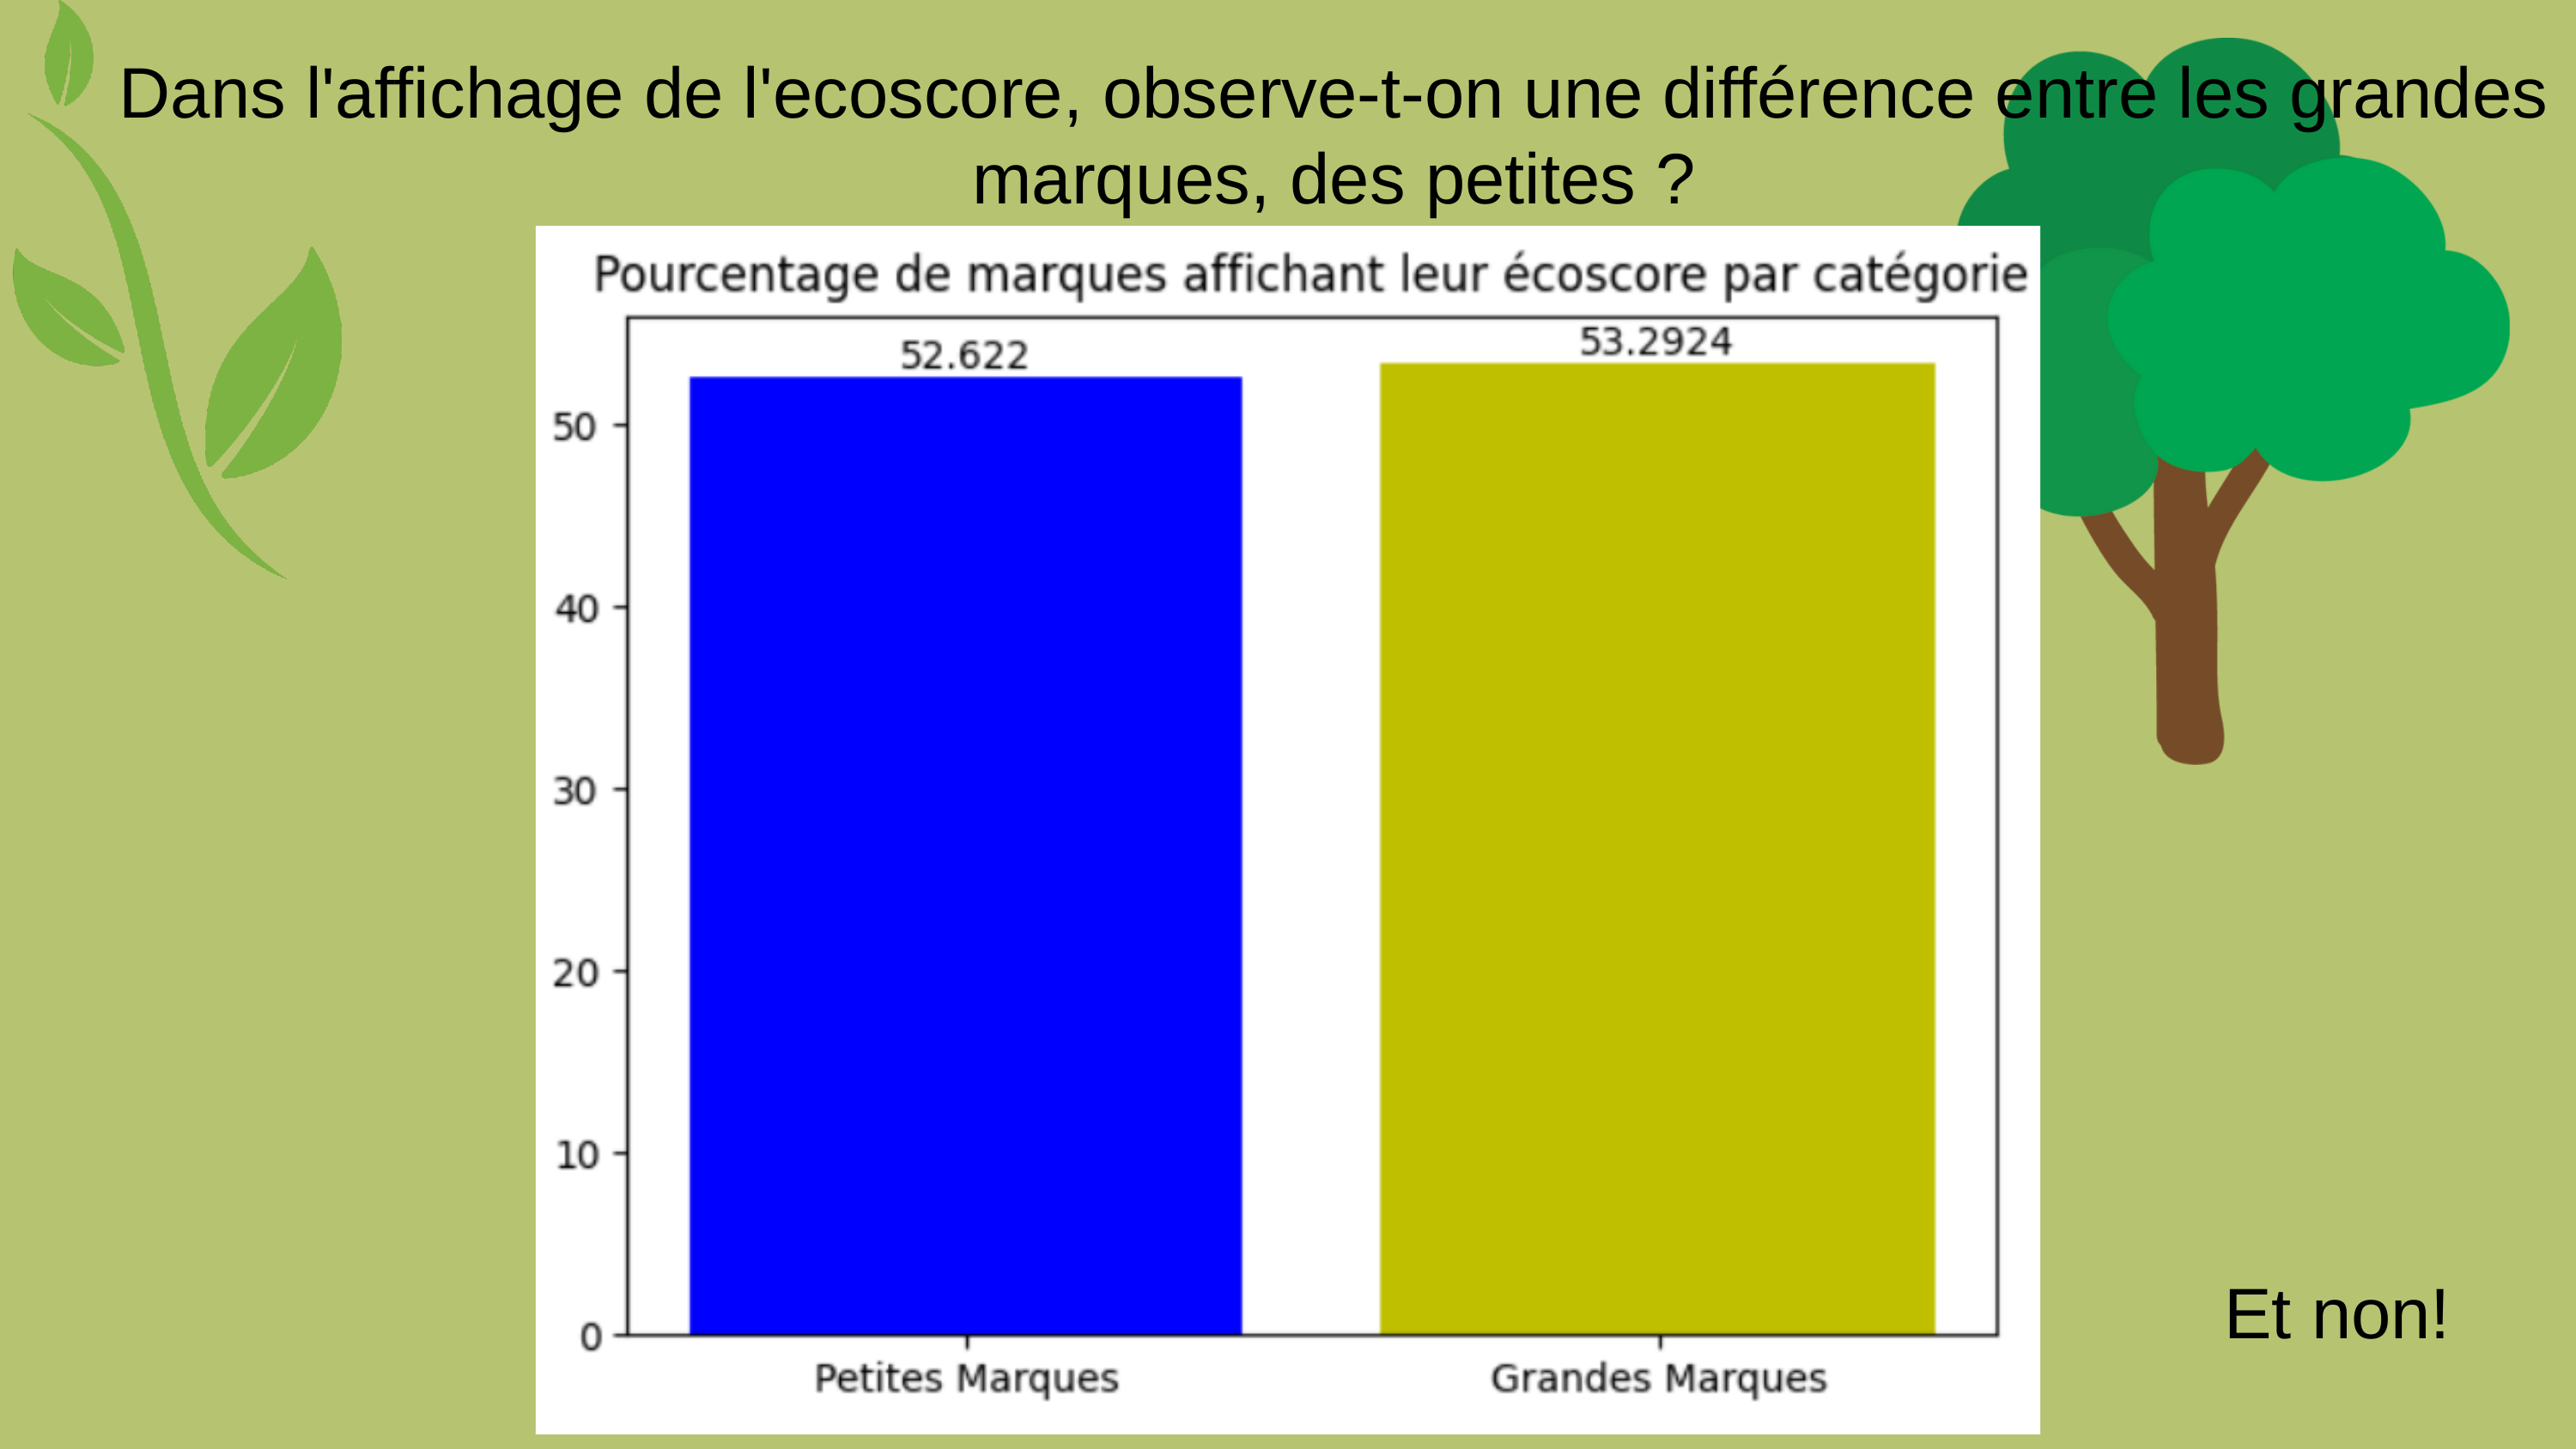

Dans l'affichage de l'ecoscore, observe-t-on une différence entre les grandes marques, des petites ?

Et non!